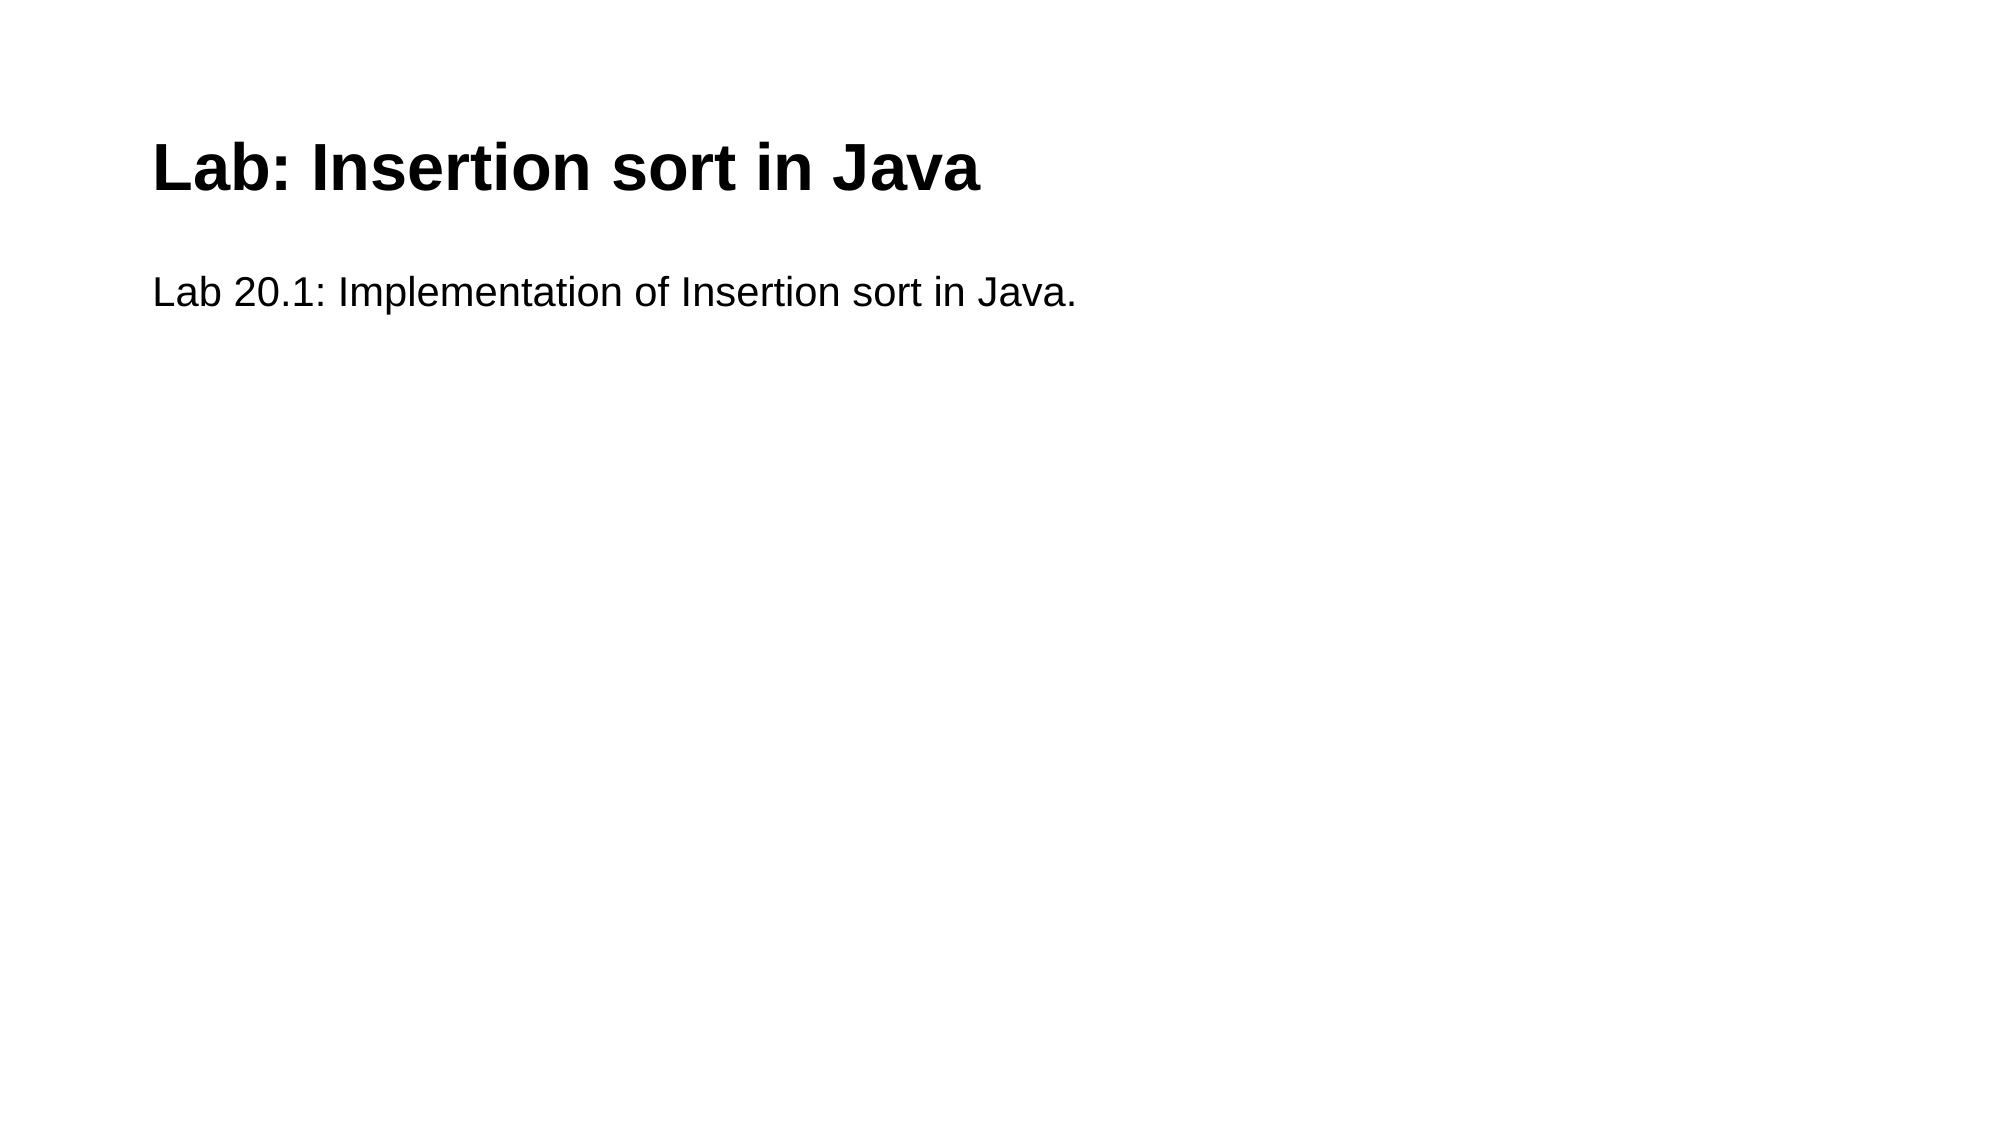

# Lab: Insertion sort in Java
Lab 20.1: Implementation of Insertion sort in Java.